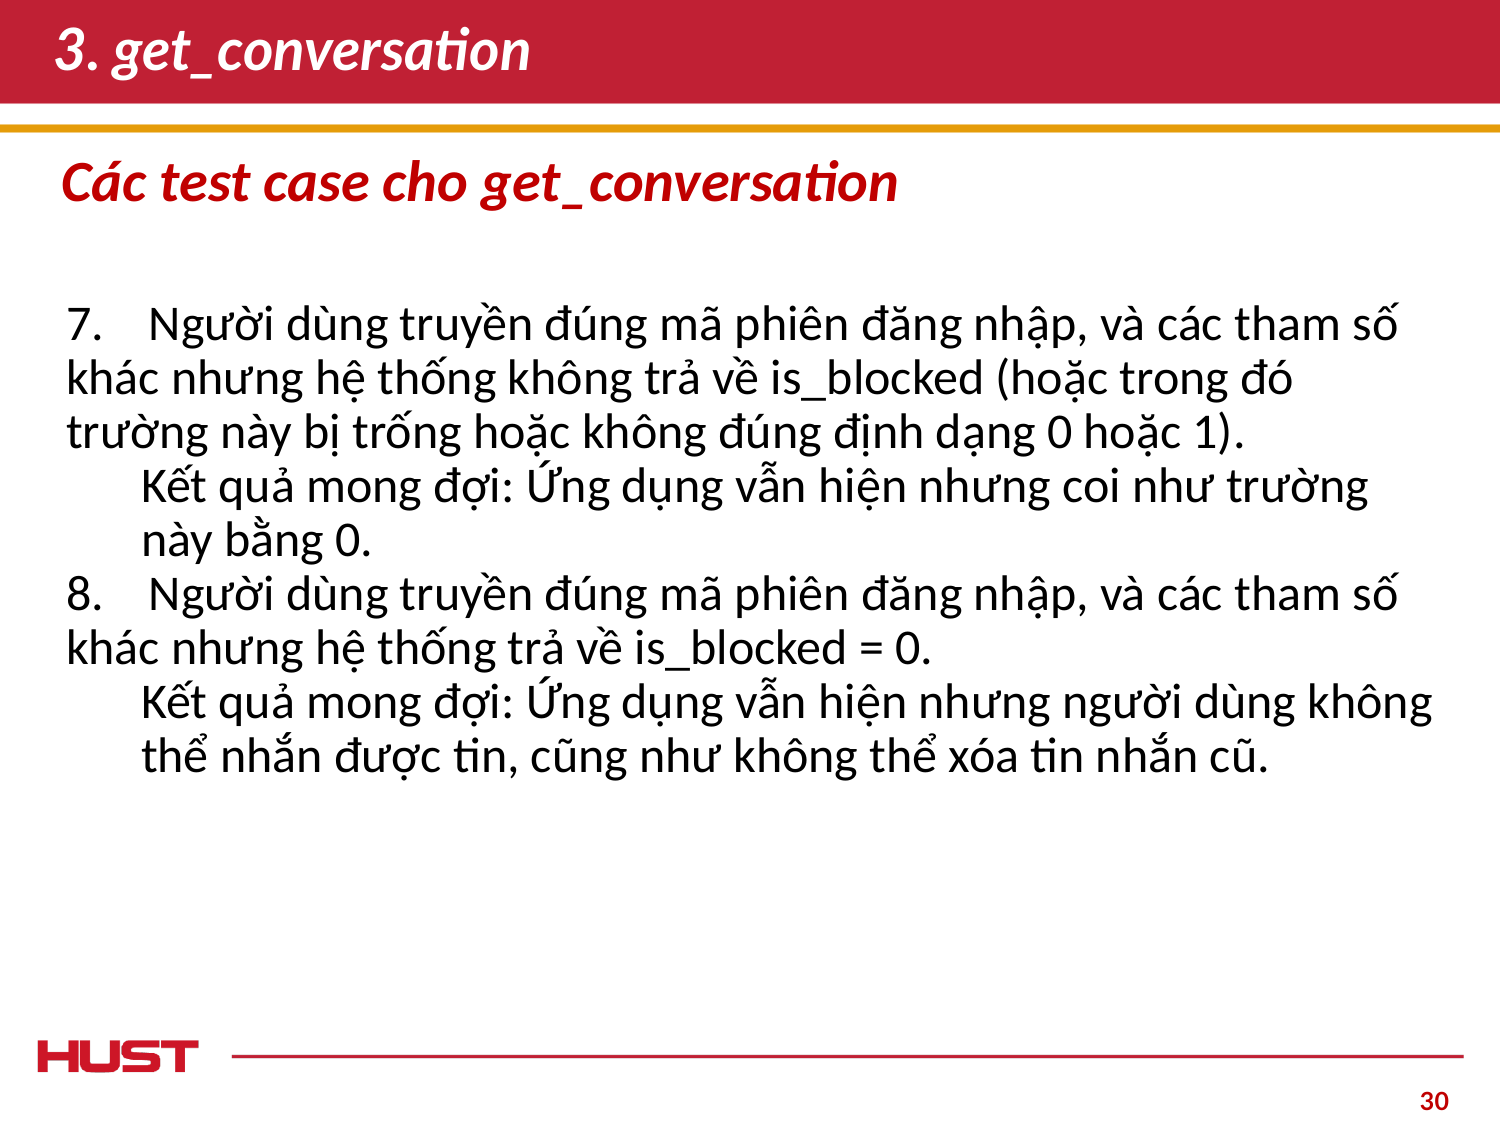

# 3. get_conversation
Các test case cho get_conversation

7.    Người dùng truyền đúng mã phiên đăng nhập, và các tham số khác nhưng hệ thống không trả về is_blocked (hoặc trong đó trường này bị trống hoặc không đúng định dạng 0 hoặc 1).
Kết quả mong đợi: Ứng dụng vẫn hiện nhưng coi như trường này bằng 0.
8.    Người dùng truyền đúng mã phiên đăng nhập, và các tham số khác nhưng hệ thống trả về is_blocked = 0.
Kết quả mong đợi: Ứng dụng vẫn hiện nhưng người dùng không thể nhắn được tin, cũng như không thể xóa tin nhắn cũ.
30